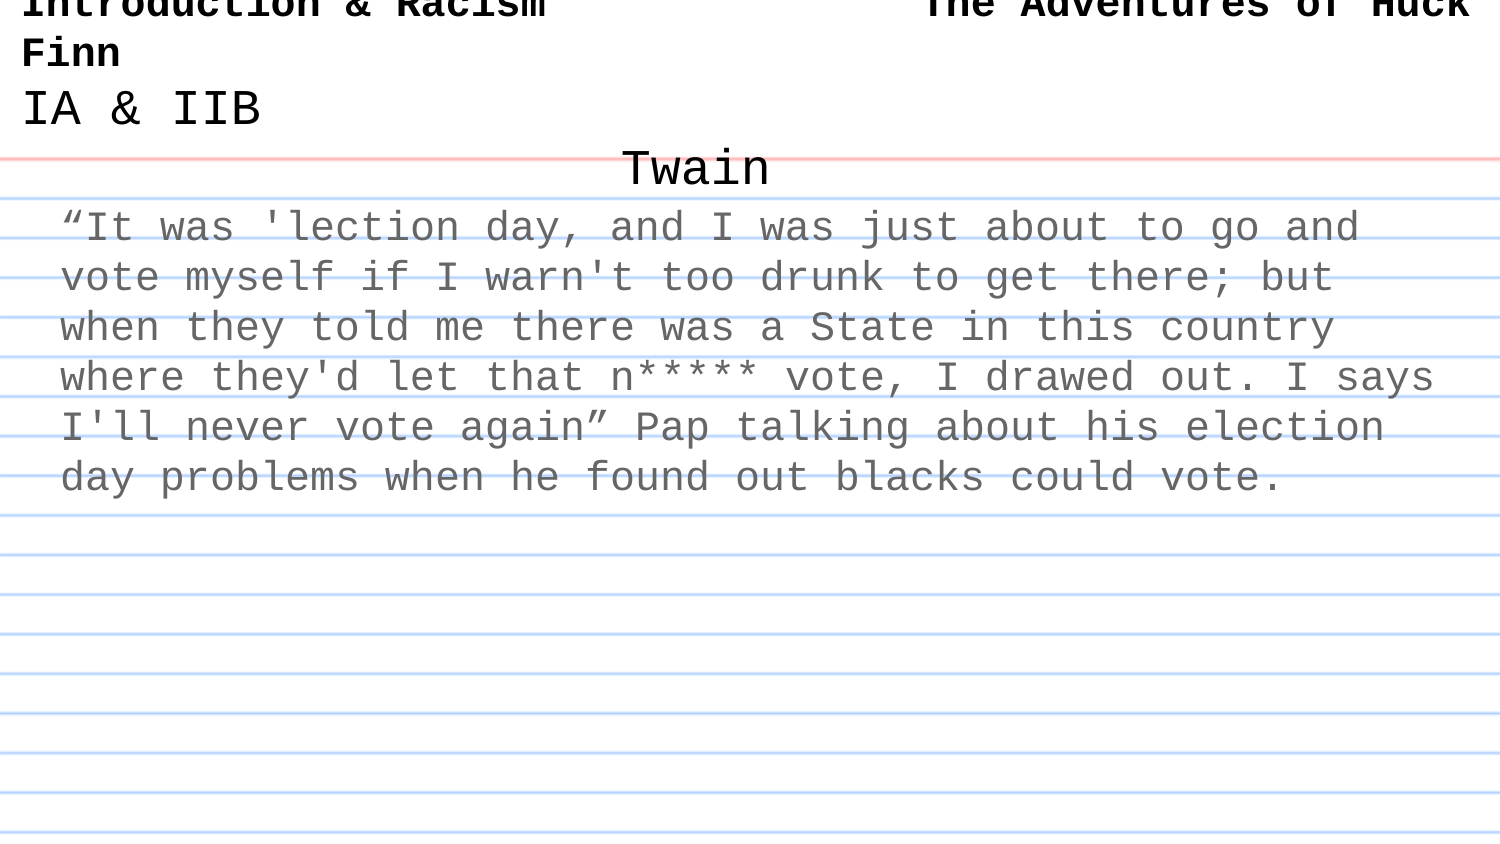

# Introduction & Racism 			The Adventures of Huck Finn
IA & IIB								         			Twain
“It was 'lection day, and I was just about to go and vote myself if I warn't too drunk to get there; but when they told me there was a State in this country where they'd let that n***** vote, I drawed out. I says I'll never vote again” Pap talking about his election day problems when he found out blacks could vote.